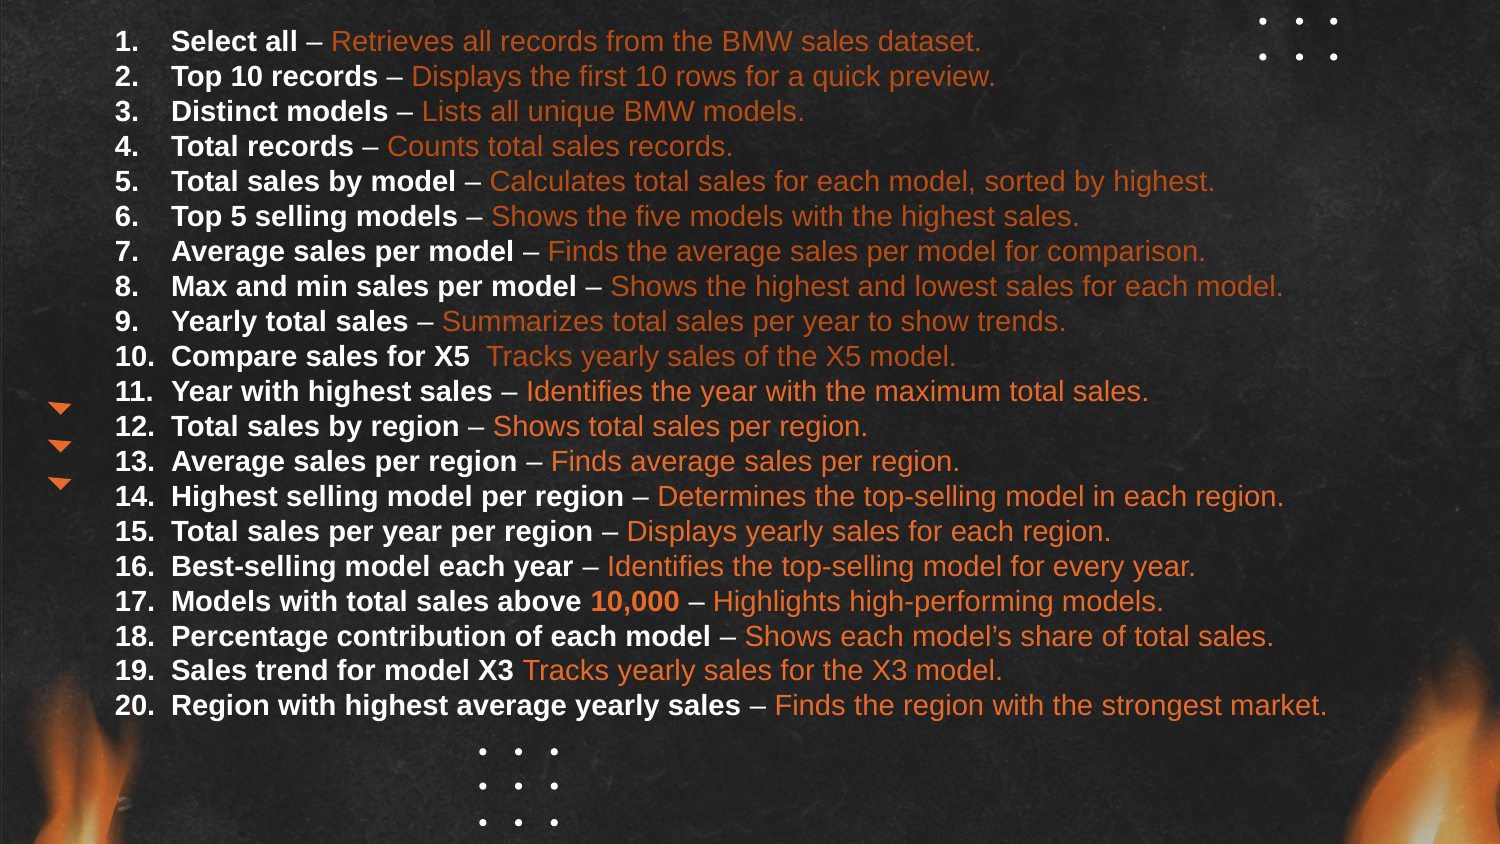

Select all – Retrieves all records from the BMW sales dataset.
Top 10 records – Displays the first 10 rows for a quick preview.
Distinct models – Lists all unique BMW models.
Total records – Counts total sales records.
Total sales by model – Calculates total sales for each model, sorted by highest.
Top 5 selling models – Shows the five models with the highest sales.
Average sales per model – Finds the average sales per model for comparison.
Max and min sales per model – Shows the highest and lowest sales for each model.
Yearly total sales – Summarizes total sales per year to show trends.
Compare sales for X5  Tracks yearly sales of the X5 model.
Year with highest sales – Identifies the year with the maximum total sales.
Total sales by region – Shows total sales per region.
Average sales per region – Finds average sales per region.
Highest selling model per region – Determines the top-selling model in each region.
Total sales per year per region – Displays yearly sales for each region.
Best-selling model each year – Identifies the top-selling model for every year.
Models with total sales above 10,000 – Highlights high-performing models.
Percentage contribution of each model – Shows each model’s share of total sales.
Sales trend for model X3 Tracks yearly sales for the X3 model.
Region with highest average yearly sales – Finds the region with the strongest market.